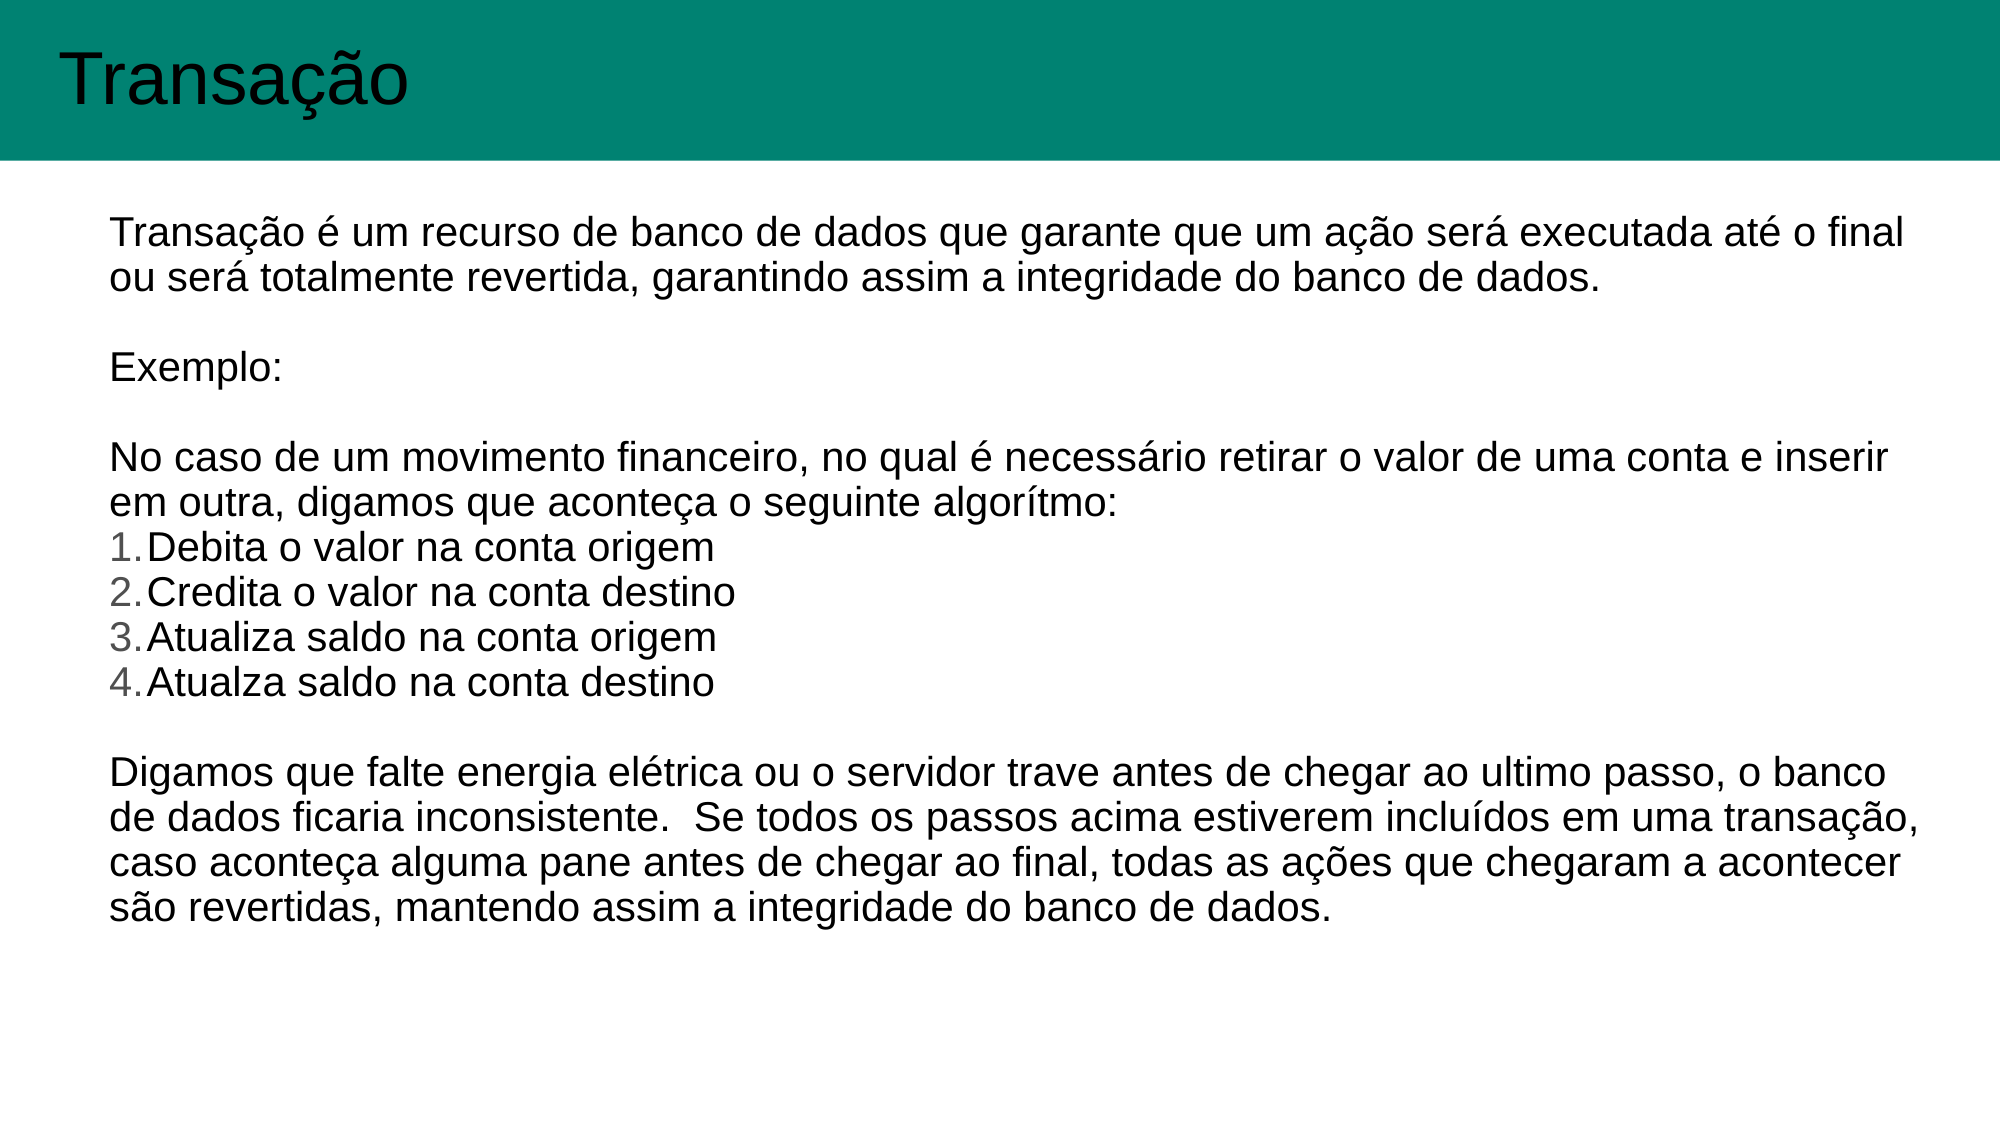

Transação
#
Transação é um recurso de banco de dados que garante que um ação será executada até o final ou será totalmente revertida, garantindo assim a integridade do banco de dados.

Exemplo:

No caso de um movimento financeiro, no qual é necessário retirar o valor de uma conta e inserir em outra, digamos que aconteça o seguinte algorítmo:
Debita o valor na conta origem
Credita o valor na conta destino
Atualiza saldo na conta origem
Atualza saldo na conta destino

Digamos que falte energia elétrica ou o servidor trave antes de chegar ao ultimo passo, o banco de dados ficaria inconsistente.  Se todos os passos acima estiverem incluídos em uma transação, caso aconteça alguma pane antes de chegar ao final, todas as ações que chegaram a acontecer são revertidas, mantendo assim a integridade do banco de dados.